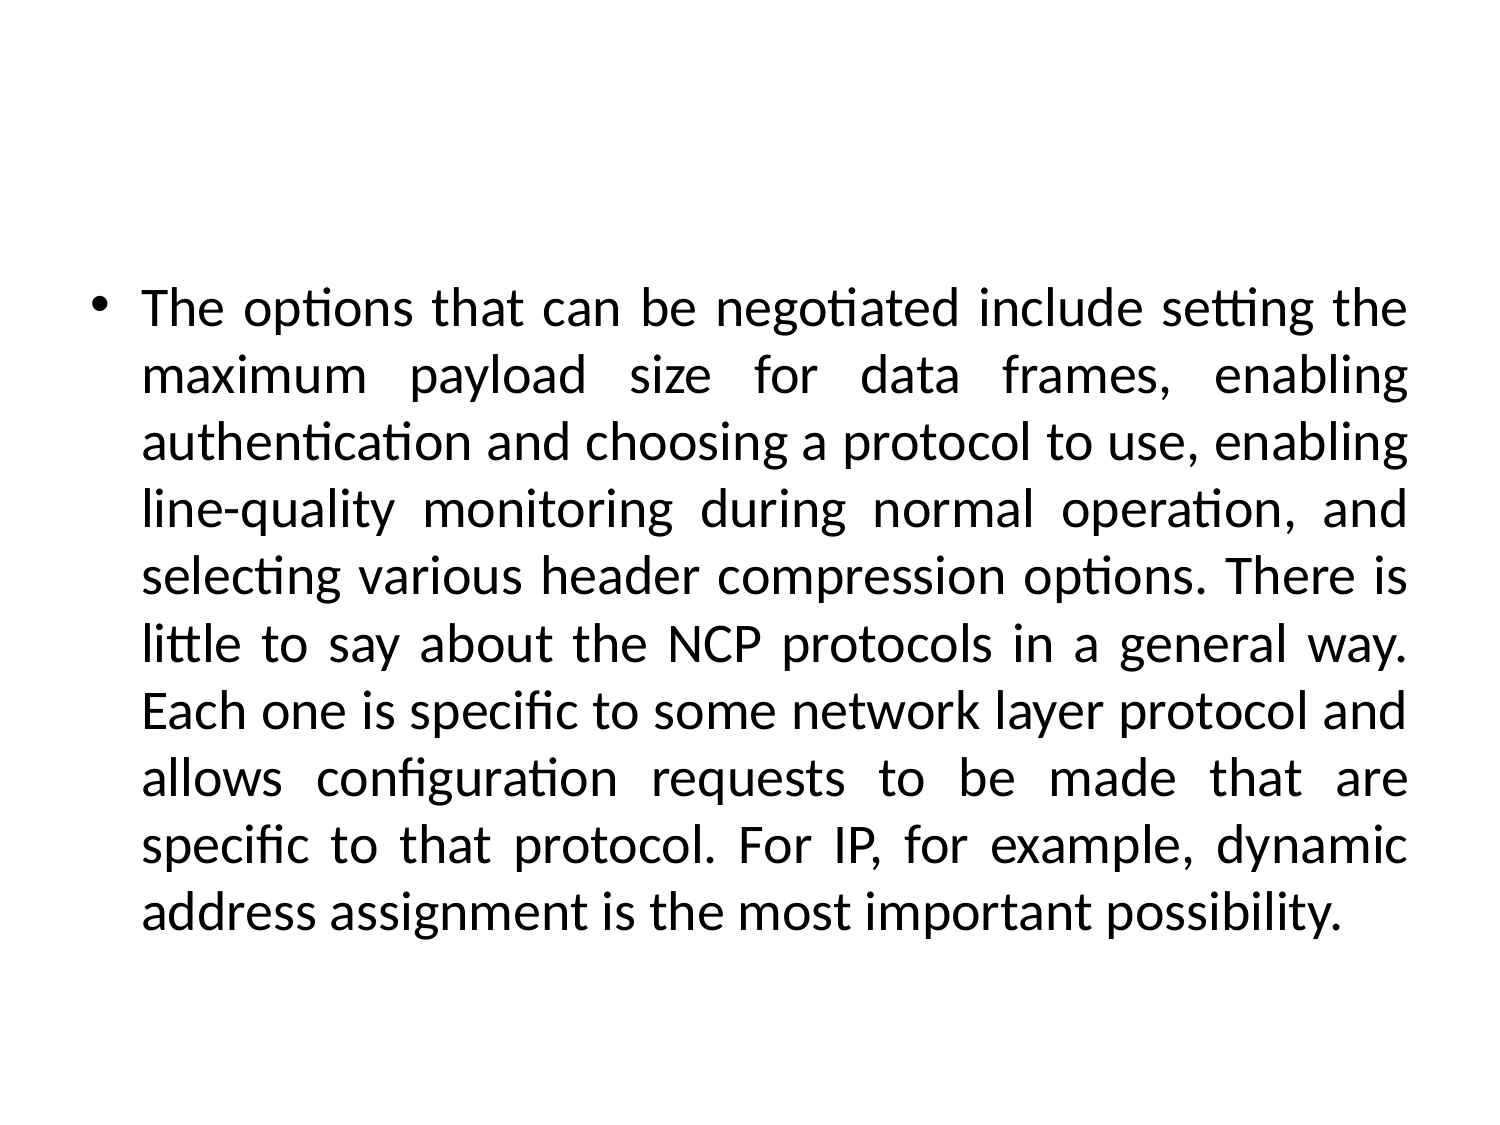

#
The options that can be negotiated include setting the maximum payload size for data frames, enabling authentication and choosing a protocol to use, enabling line-quality monitoring during normal operation, and selecting various header compression options. There is little to say about the NCP protocols in a general way. Each one is specific to some network layer protocol and allows configuration requests to be made that are specific to that protocol. For IP, for example, dynamic address assignment is the most important possibility.